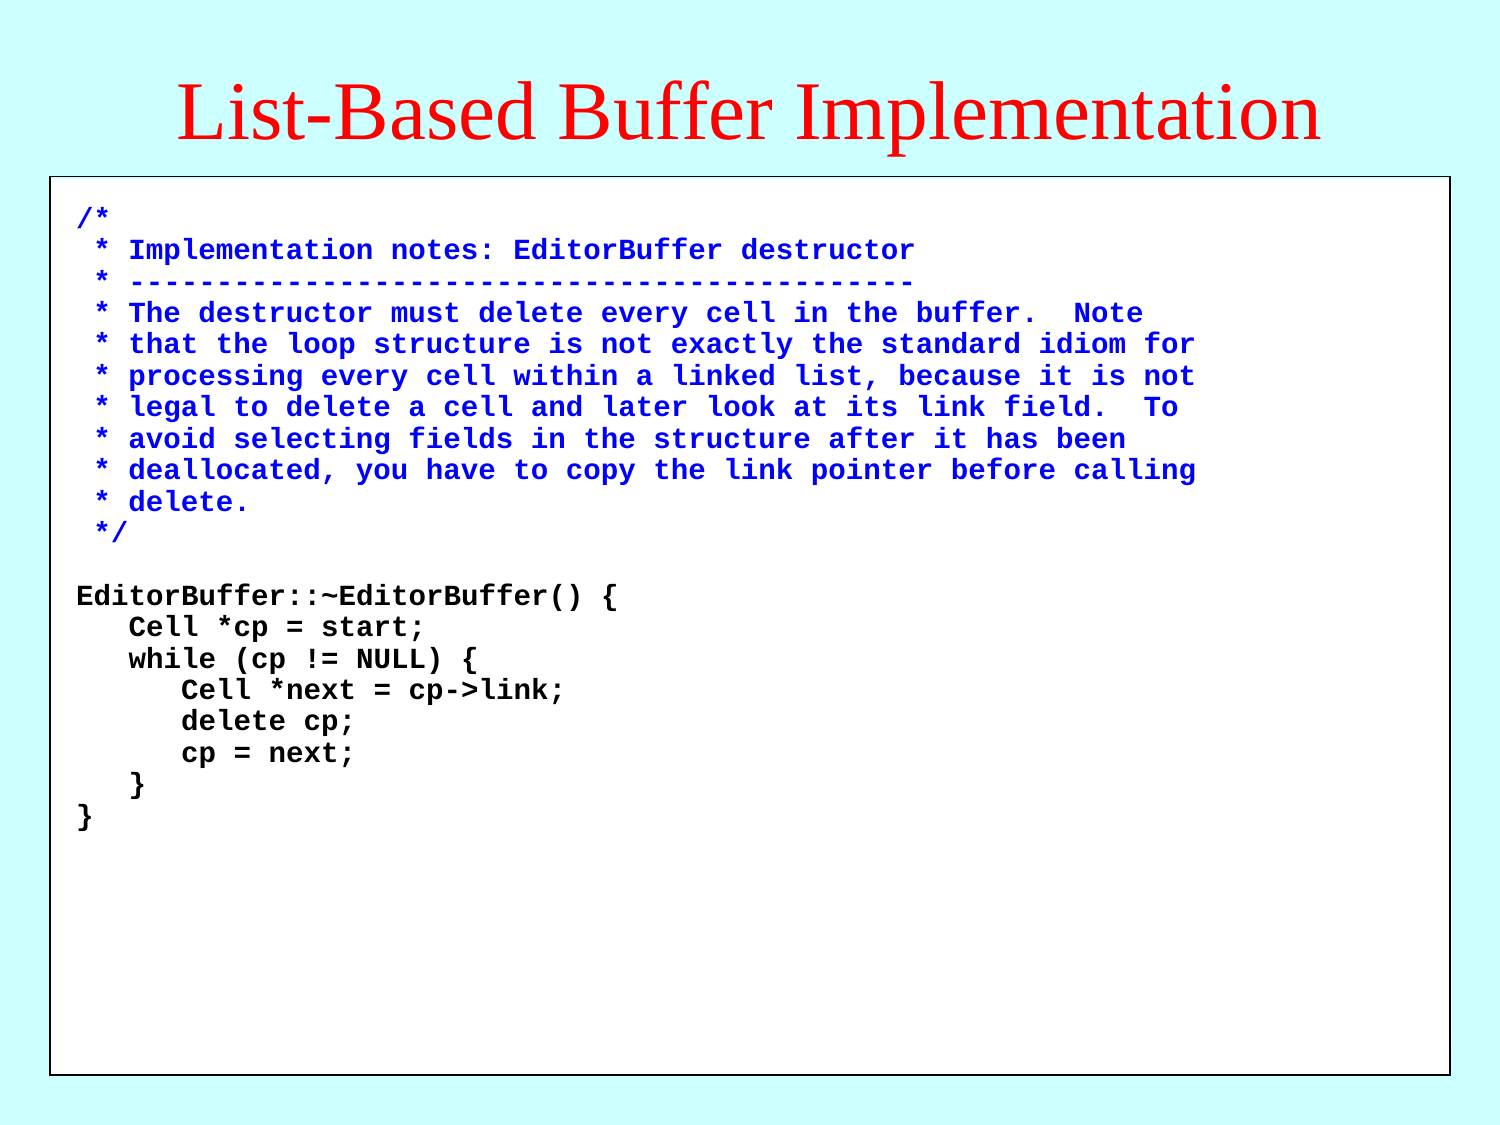

# List-Based Buffer Implementation

/*
 * Implementation notes: EditorBuffer destructor
 * ---------------------------------------------
 * The destructor must delete every cell in the buffer.  Note
 * that the loop structure is not exactly the standard idiom for
 * processing every cell within a linked list, because it is not
 * legal to delete a cell and later look at its link field.  To
 * avoid selecting fields in the structure after it has been
 * deallocated, you have to copy the link pointer before calling
 * delete.
 */

EditorBuffer::~EditorBuffer() {
   Cell *cp = start;
   while (cp != NULL) {
      Cell *next = cp->link;
      delete cp;
      cp = next;
   }
}
/*
 * File: listbuf.cpp
 * -----------------
 * This file implements the EditorBuffer class using a linked
 * list to represent the buffer.
 */

#include "genlib.h"
#include "buffer.h"
#include <iostream>

/*
 * Implementation notes: EditorBuffer constructor
 * ----------------------------------------------
 * This function initializes an empty editor buffer, represented as
 * a linked list.  The empty buffer contains a dummy cell to reduce
 * the number of special cases, as described in the comments for
 * the private data.
 */

EditorBuffer::EditorBuffer() {
   start = cursor = new Cell;
   start->link = NULL;
}